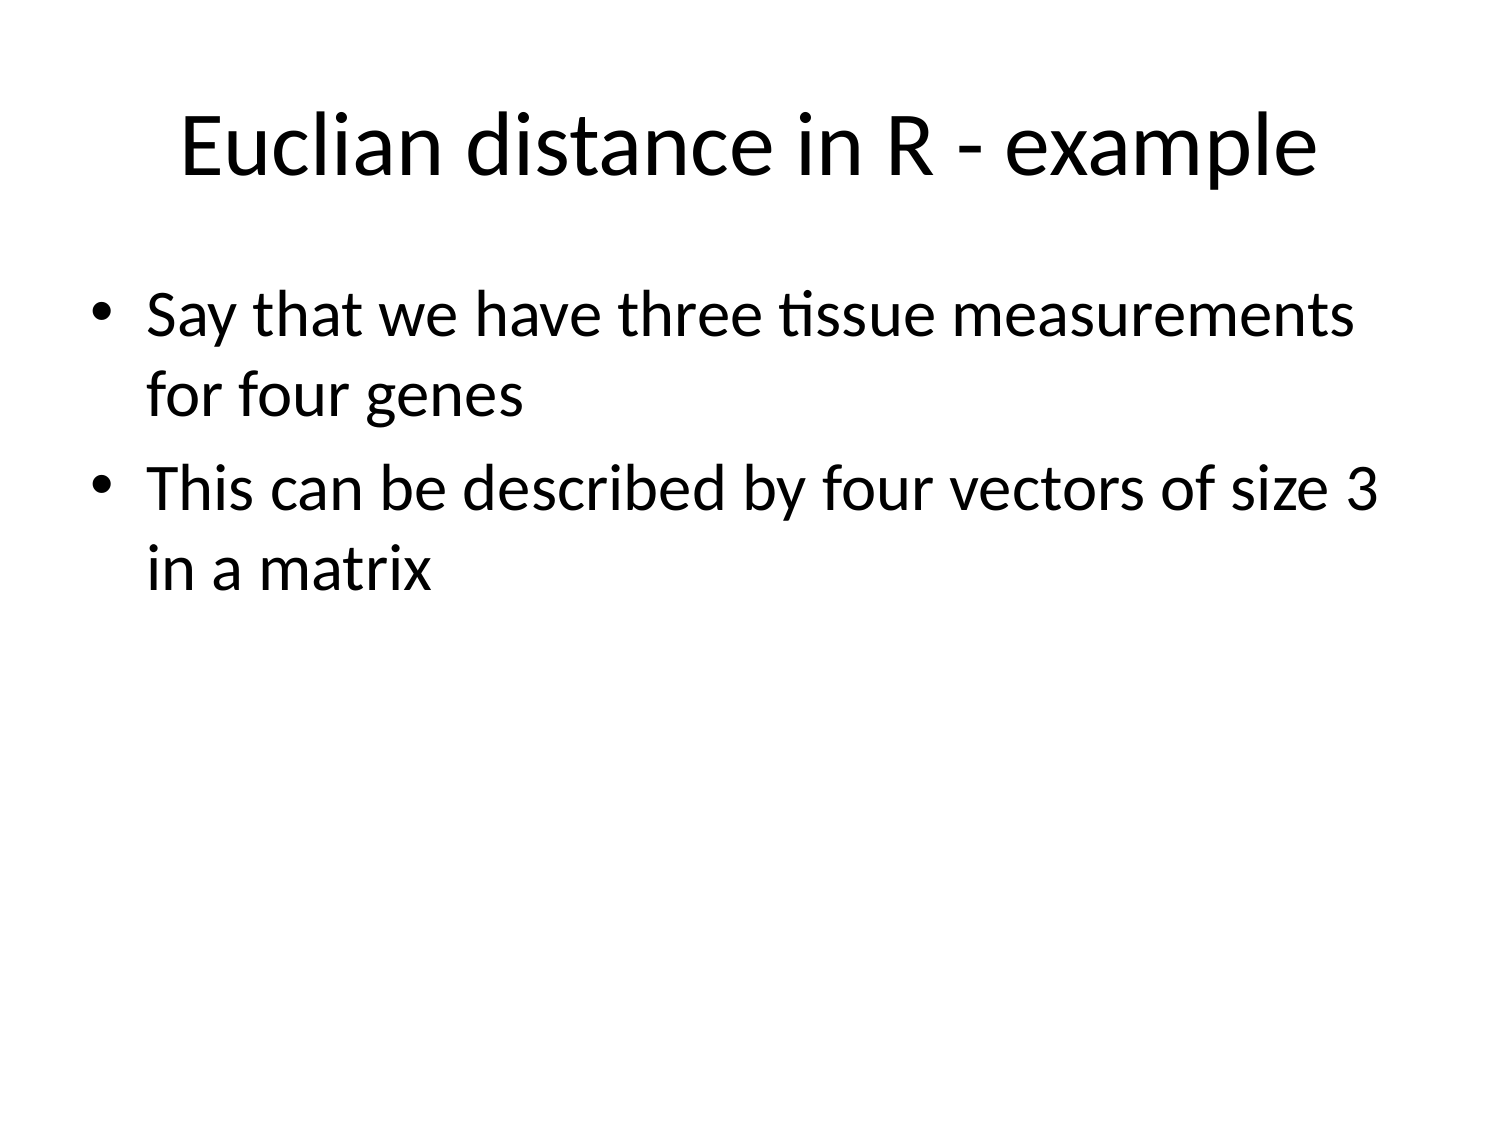

# Euclian distance in R - example
Say that we have three tissue measurements for four genes
This can be described by four vectors of size 3 in a matrix